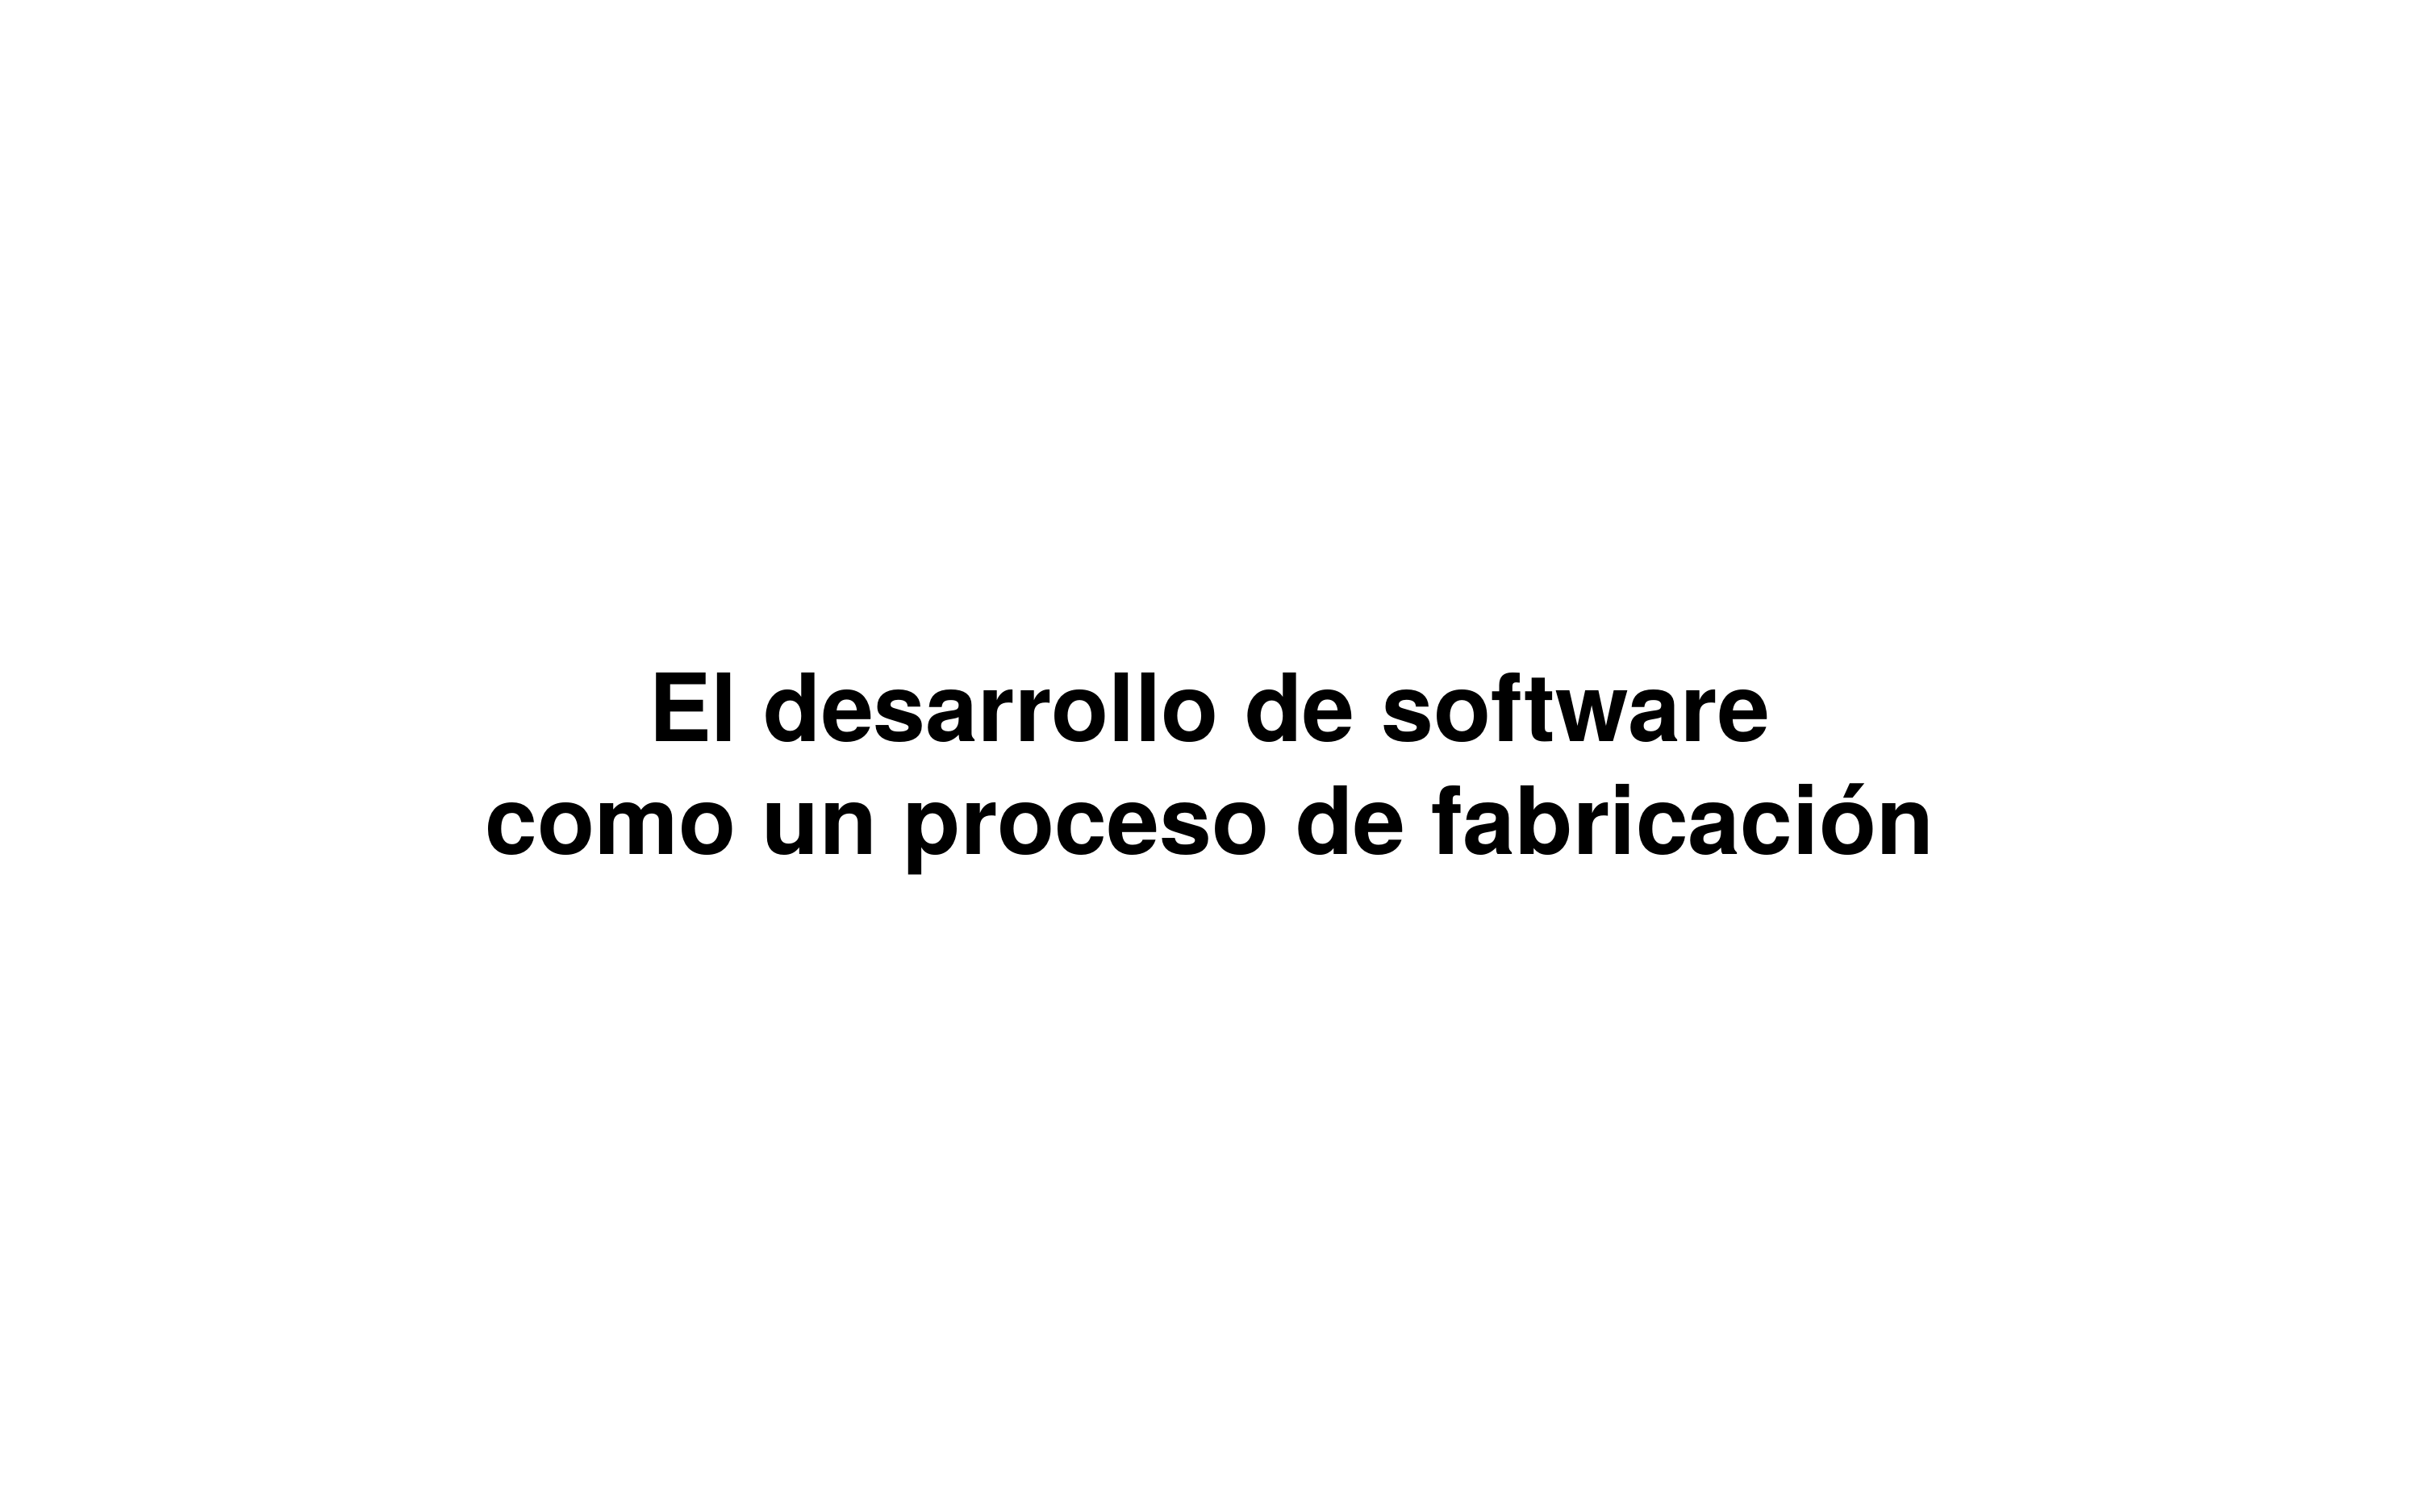

El desarrollo de software
como un proceso de fabricación
26